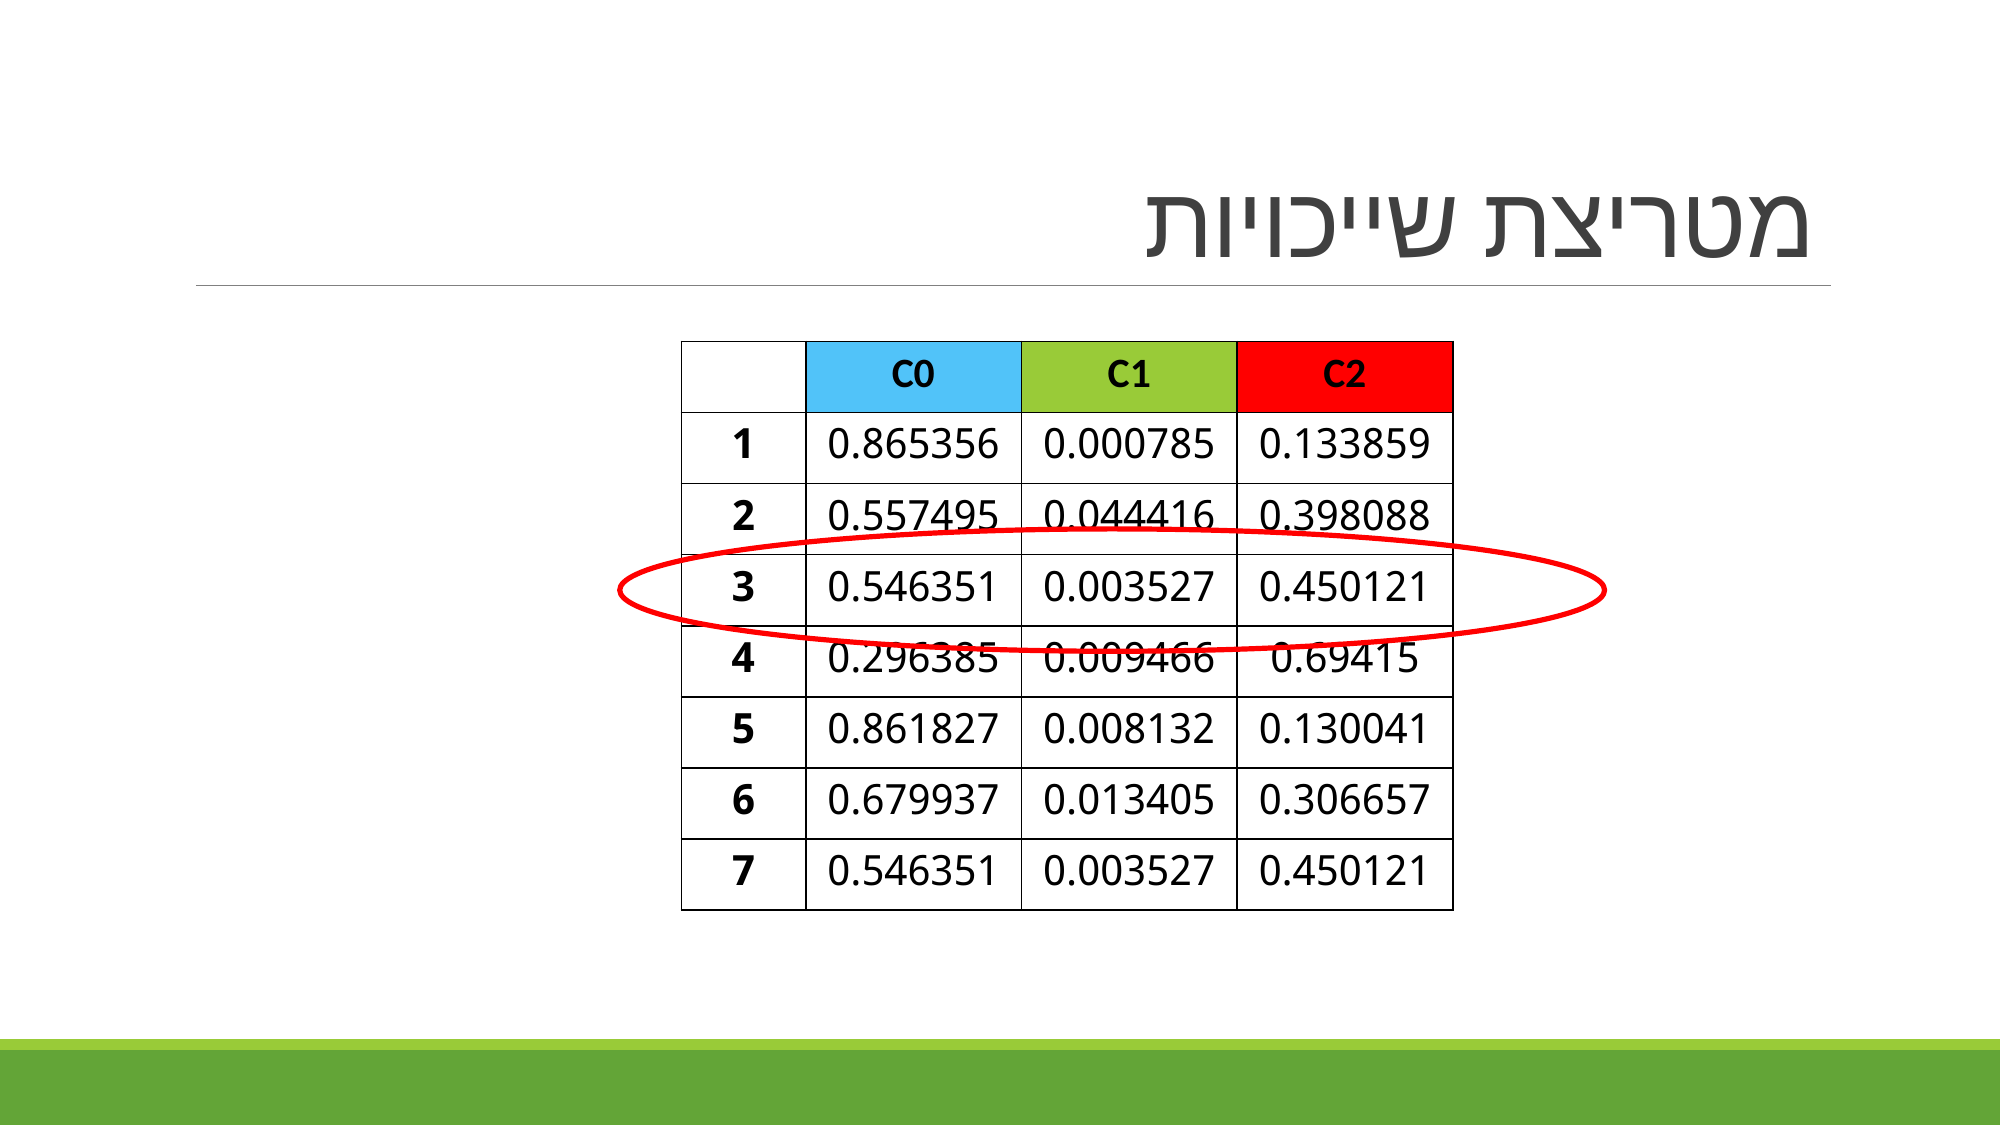

# מטריצת שייכויות
|  | C0 | C1 | C2 |
| --- | --- | --- | --- |
| 1 | 0.865356 | 0.000785 | 0.133859 |
| 2 | 0.557495 | 0.044416 | 0.398088 |
| 3 | 0.546351 | 0.003527 | 0.450121 |
| 4 | 0.296385 | 0.009466 | 0.69415 |
| 5 | 0.861827 | 0.008132 | 0.130041 |
| 6 | 0.679937 | 0.013405 | 0.306657 |
| 7 | 0.546351 | 0.003527 | 0.450121 |